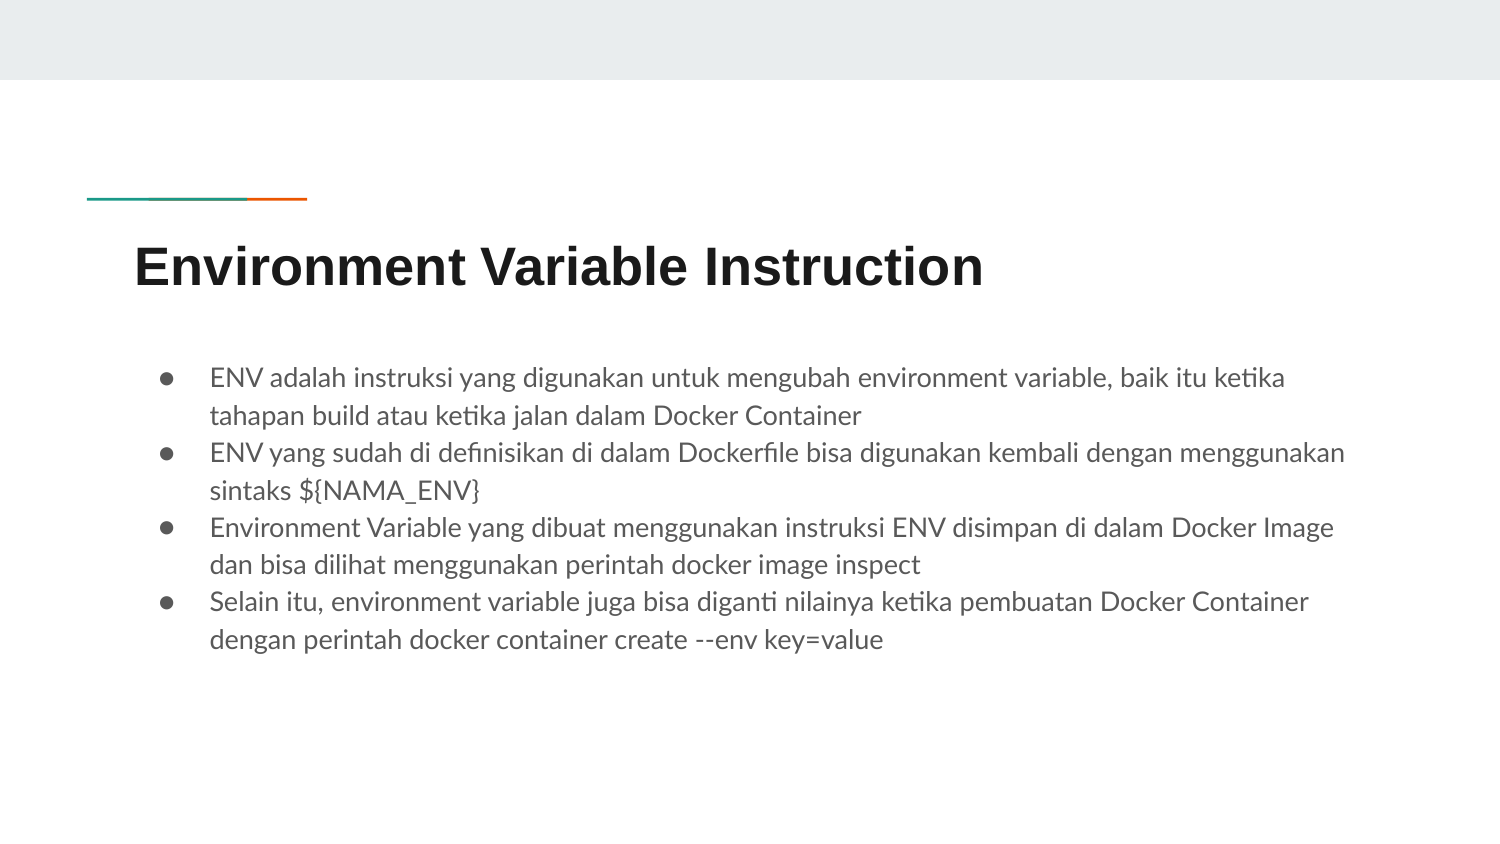

# Environment Variable Instruction
ENV adalah instruksi yang digunakan untuk mengubah environment variable, baik itu ketika tahapan build atau ketika jalan dalam Docker Container
ENV yang sudah di definisikan di dalam Dockerfile bisa digunakan kembali dengan menggunakan sintaks ${NAMA_ENV}
Environment Variable yang dibuat menggunakan instruksi ENV disimpan di dalam Docker Image dan bisa dilihat menggunakan perintah docker image inspect
Selain itu, environment variable juga bisa diganti nilainya ketika pembuatan Docker Container dengan perintah docker container create --env key=value